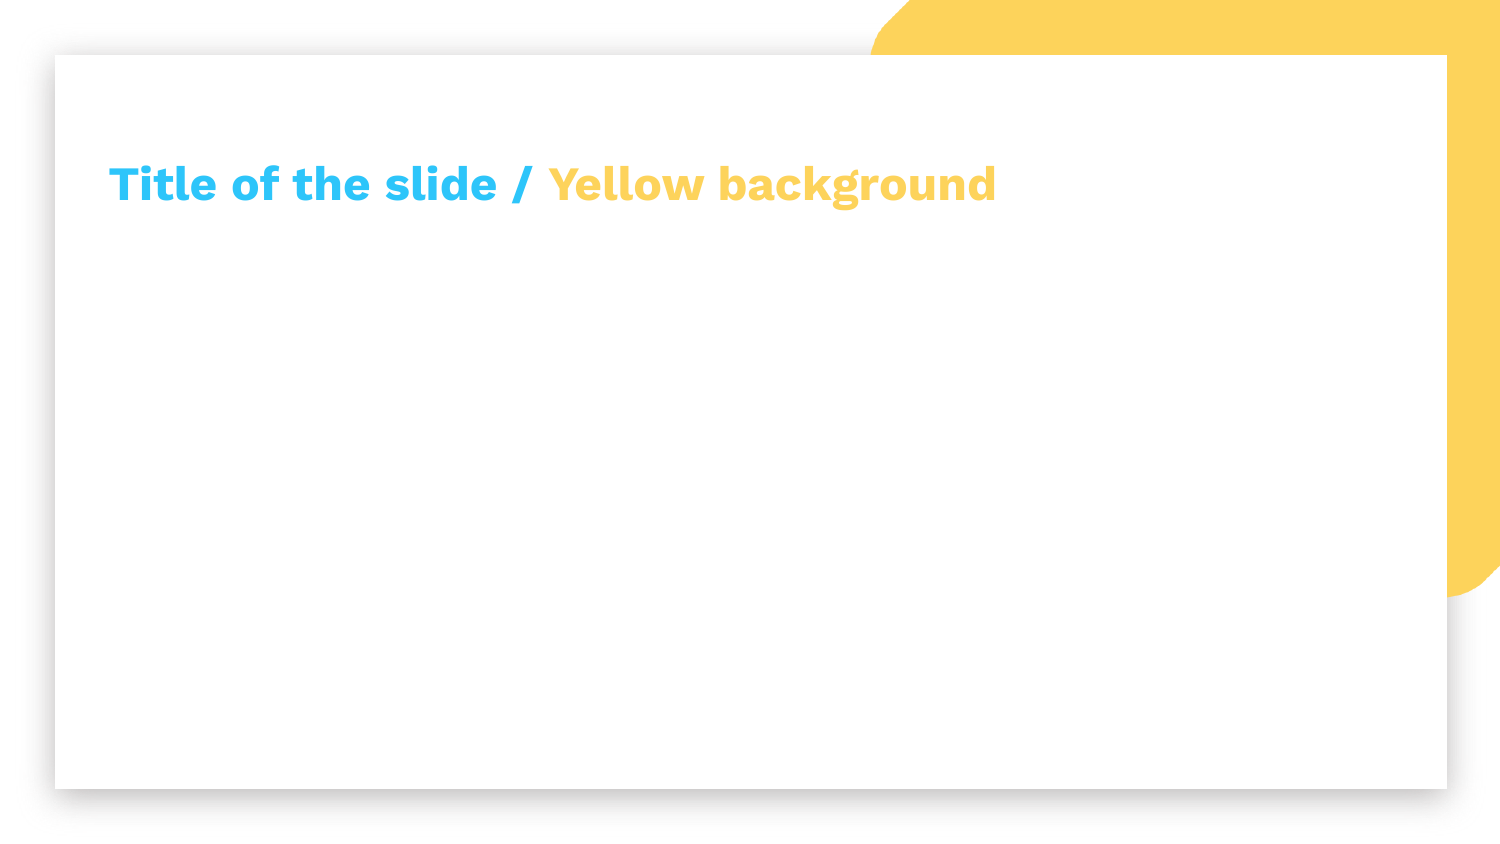

Title of the slide / Yellow background